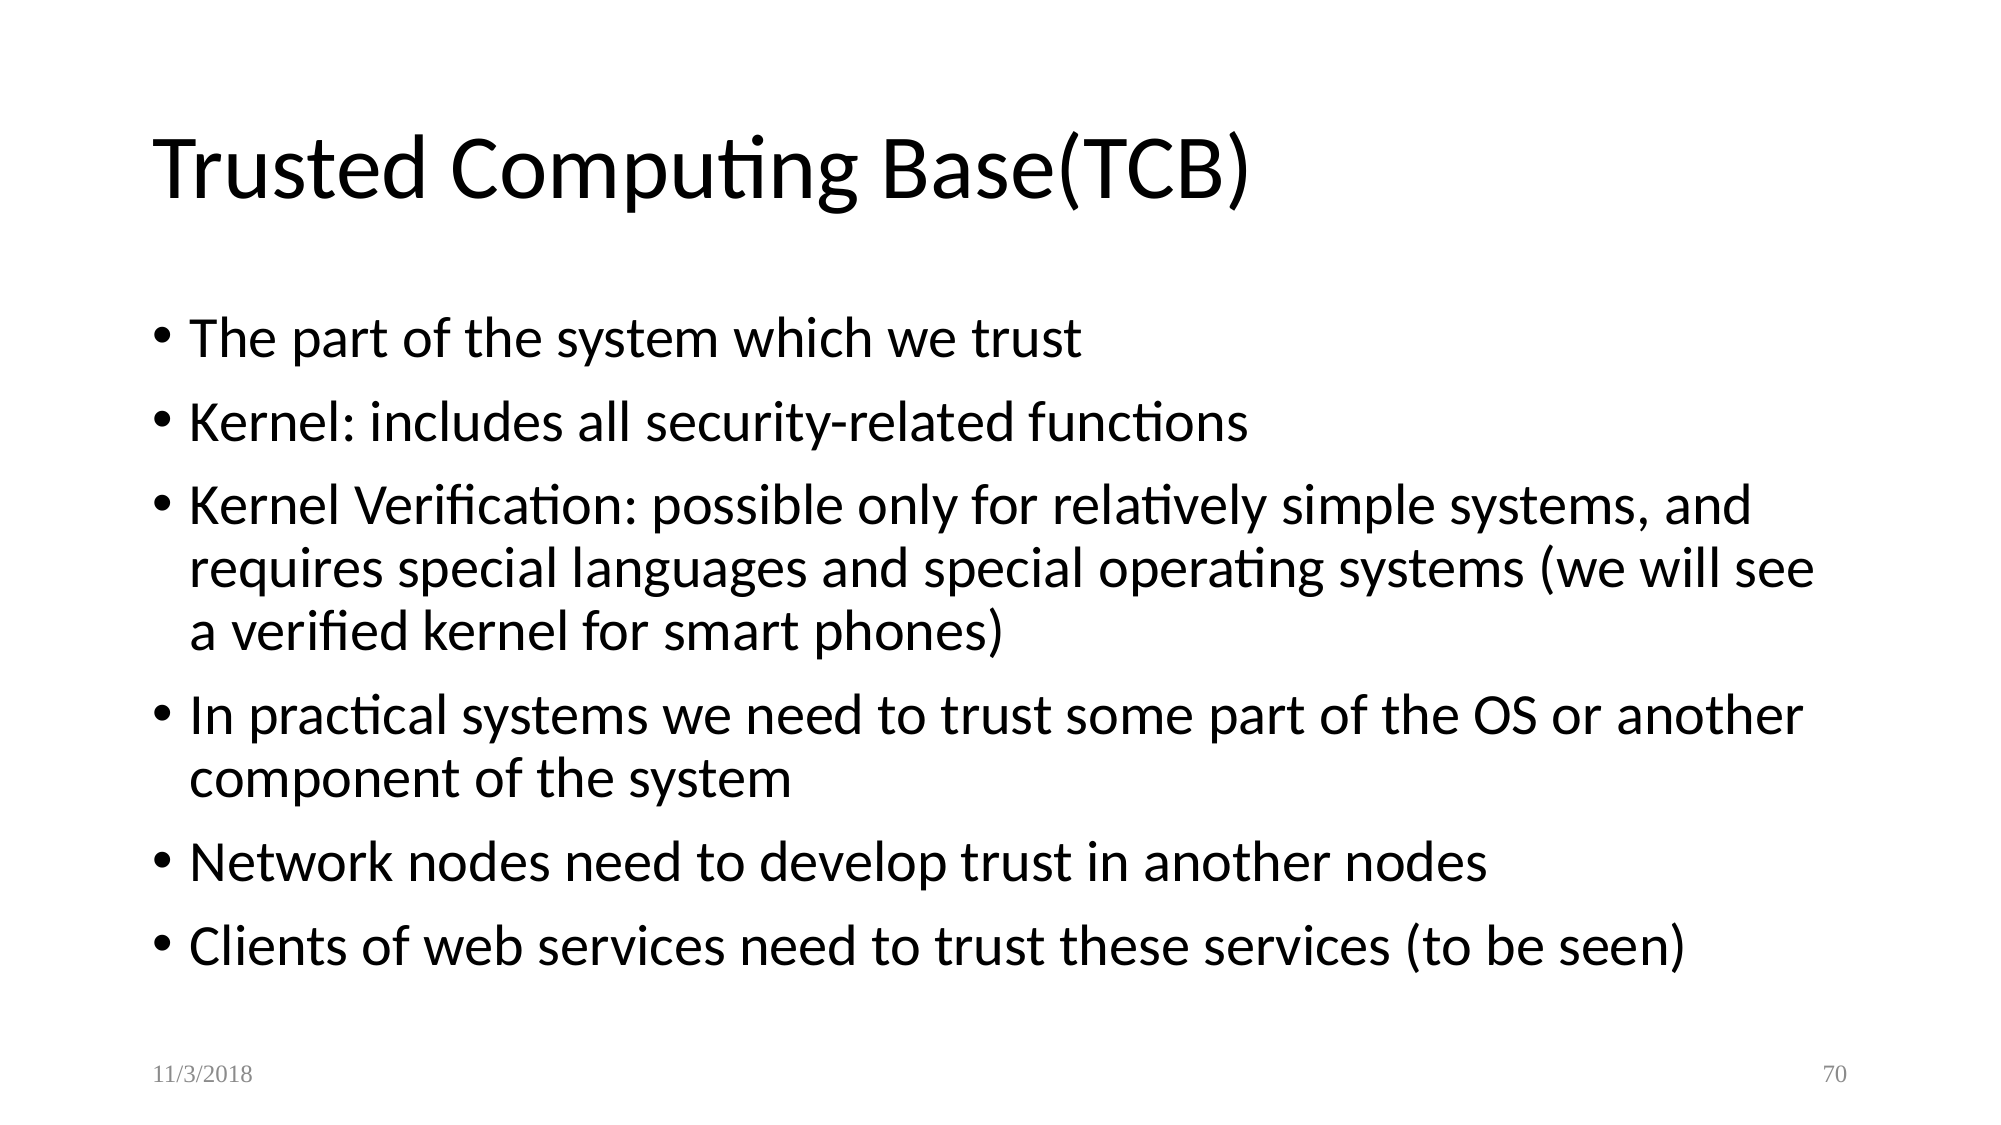

Trusted Computing Base(TCB)
The part of the system which we trust
Kernel: includes all security-related functions
Kernel Verification: possible only for relatively simple systems, and requires special languages and special operating systems (we will see a verified kernel for smart phones)
In practical systems we need to trust some part of the OS or another component of the system
Network nodes need to develop trust in another nodes
Clients of web services need to trust these services (to be seen)
11/3/2018
70